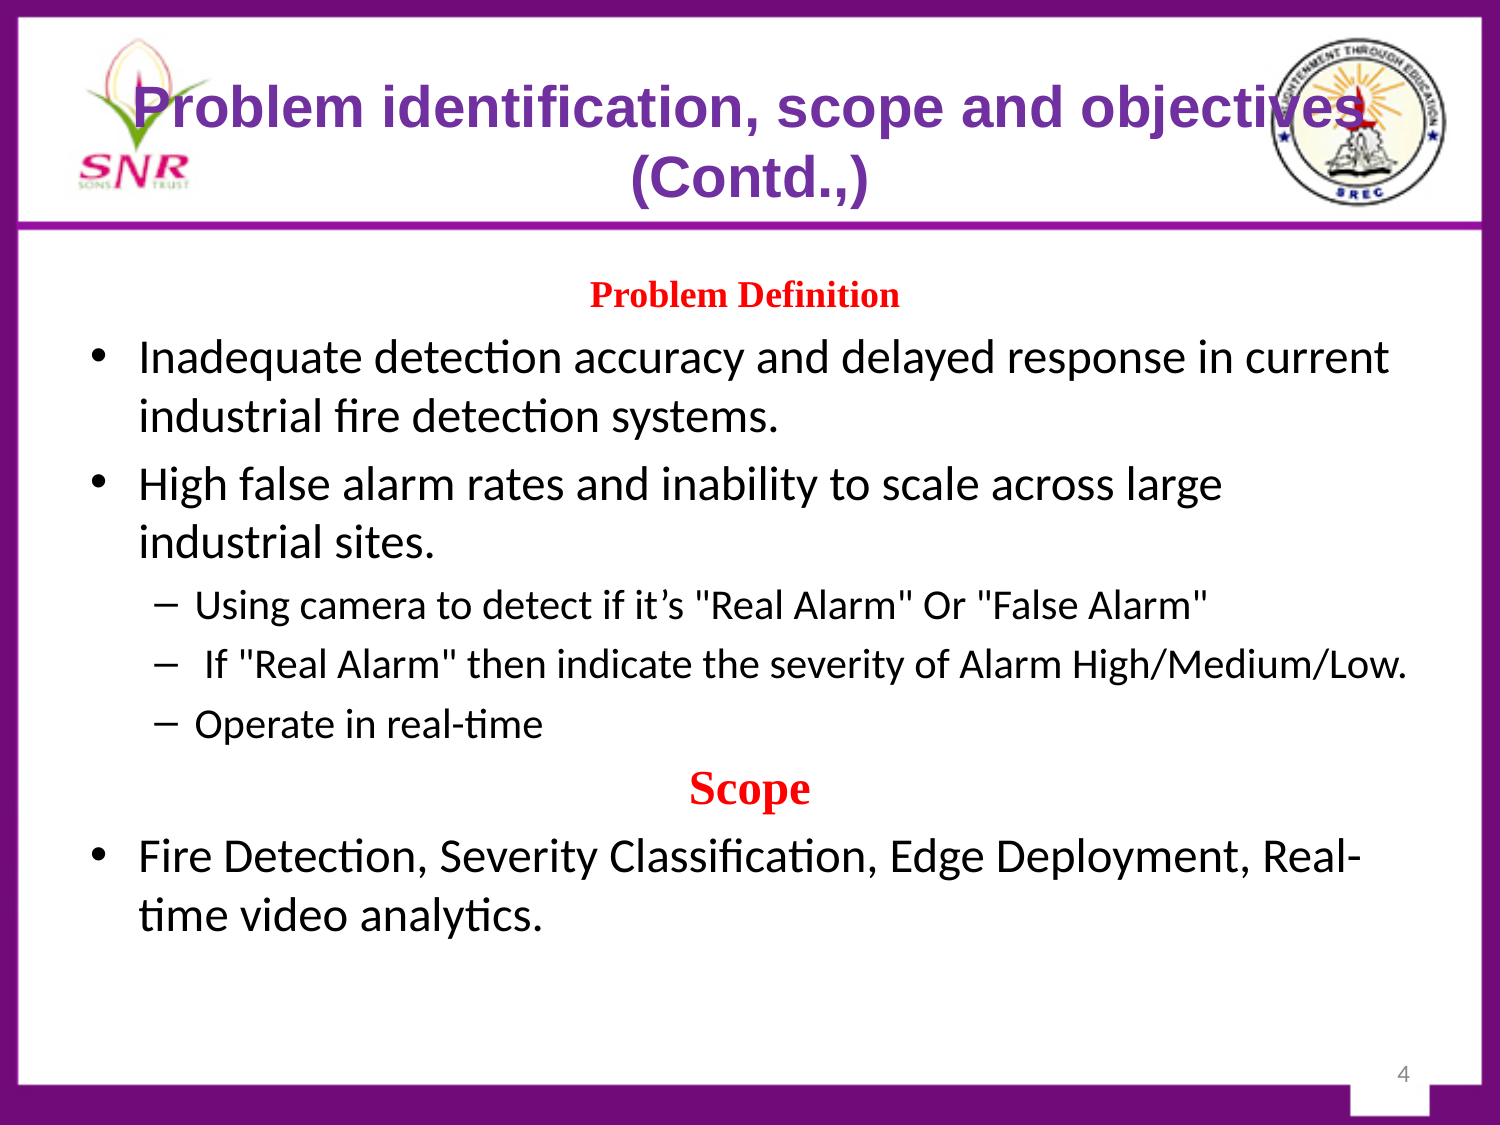

# Problem identification, scope and objectives (Contd.,)
Problem Definition
Inadequate detection accuracy and delayed response in current industrial fire detection systems.
High false alarm rates and inability to scale across large industrial sites.
Using camera to detect if it’s "Real Alarm" Or "False Alarm"
 If "Real Alarm" then indicate the severity of Alarm High/Medium/Low.
Operate in real-time
Scope
Fire Detection, Severity Classification, Edge Deployment, Real-time video analytics.

4